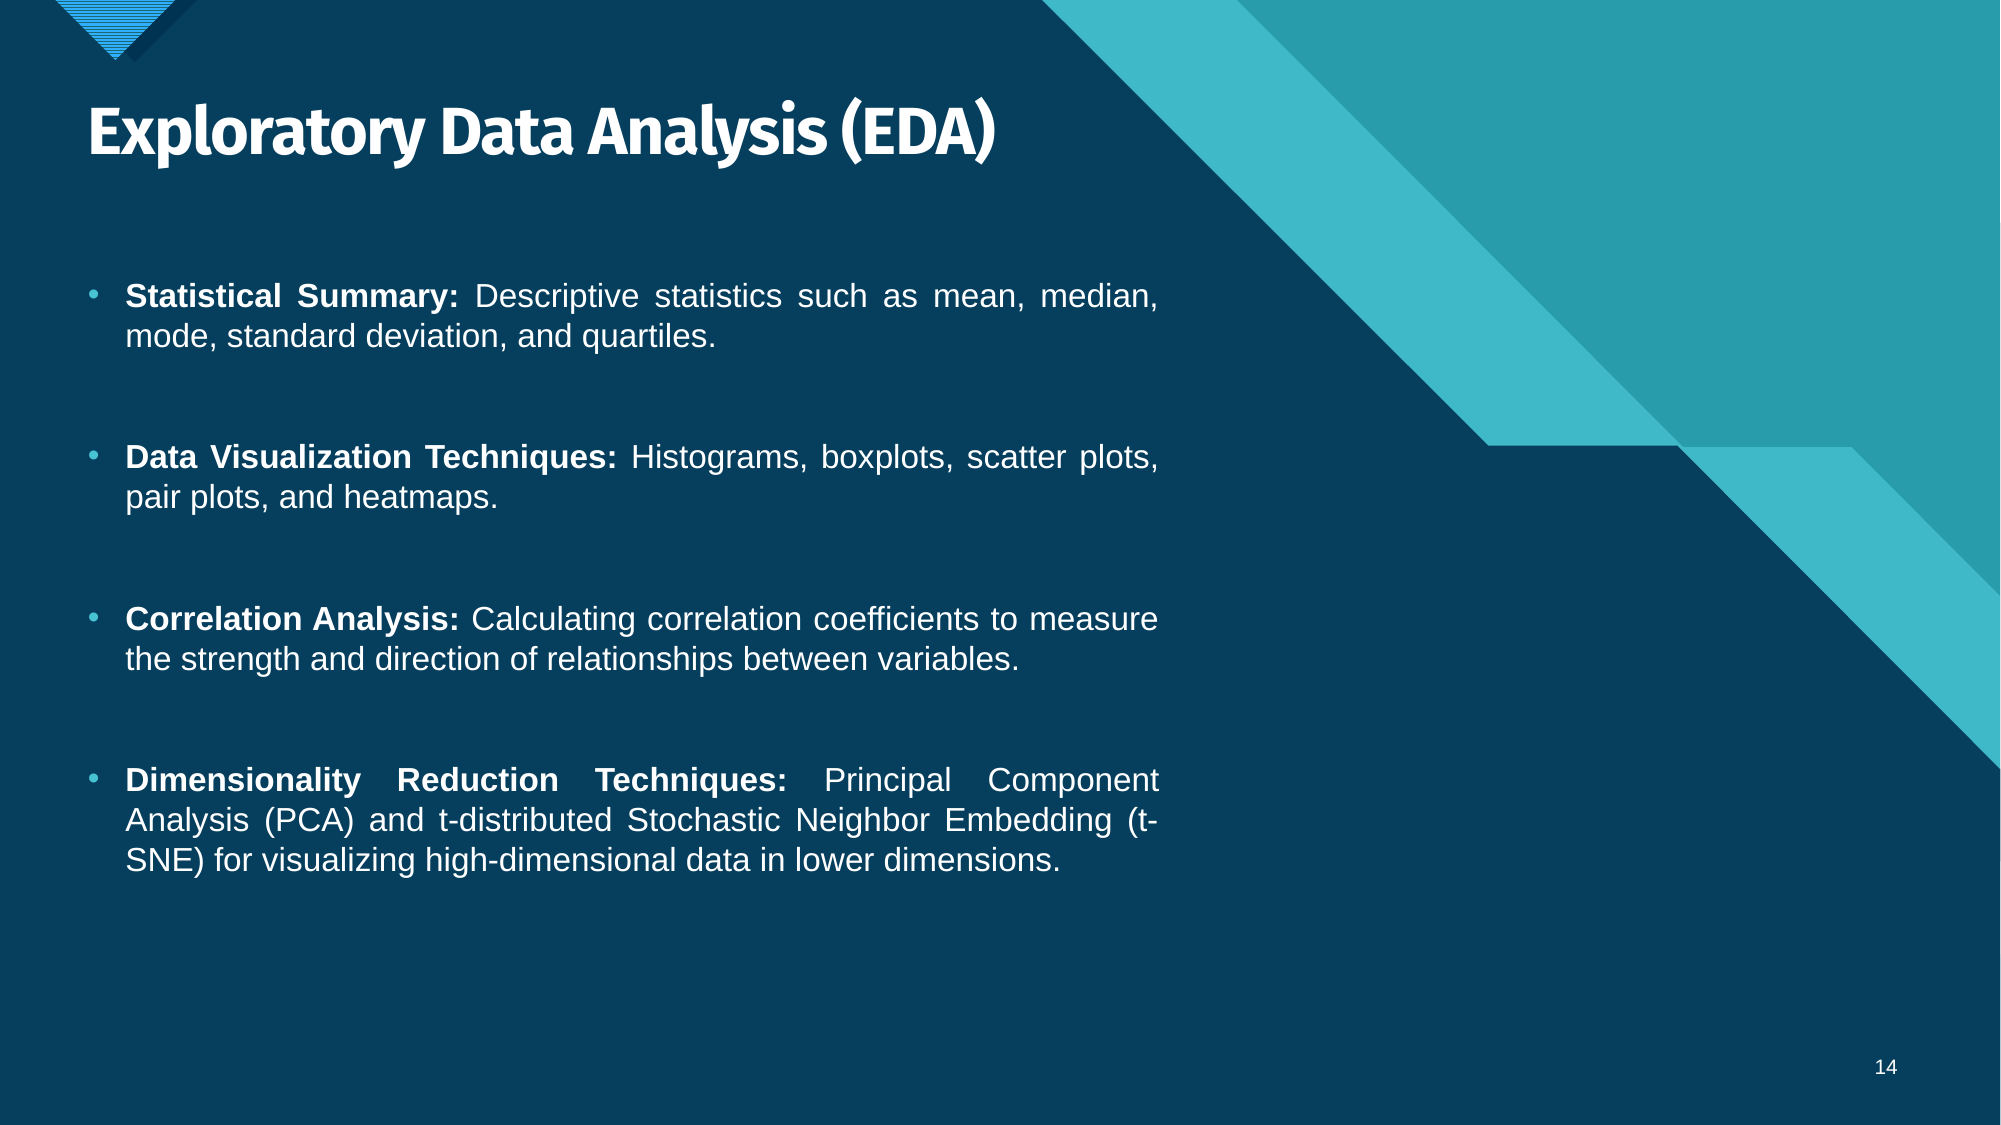

# Exploratory Data Analysis (EDA)
Statistical Summary: Descriptive statistics such as mean, median, mode, standard deviation, and quartiles.

Data Visualization Techniques: Histograms, boxplots, scatter plots, pair plots, and heatmaps.

Correlation Analysis: Calculating correlation coefficients to measure the strength and direction of relationships between variables.

Dimensionality Reduction Techniques: Principal Component Analysis (PCA) and t-distributed Stochastic Neighbor Embedding (t-SNE) for visualizing high-dimensional data in lower dimensions.

14